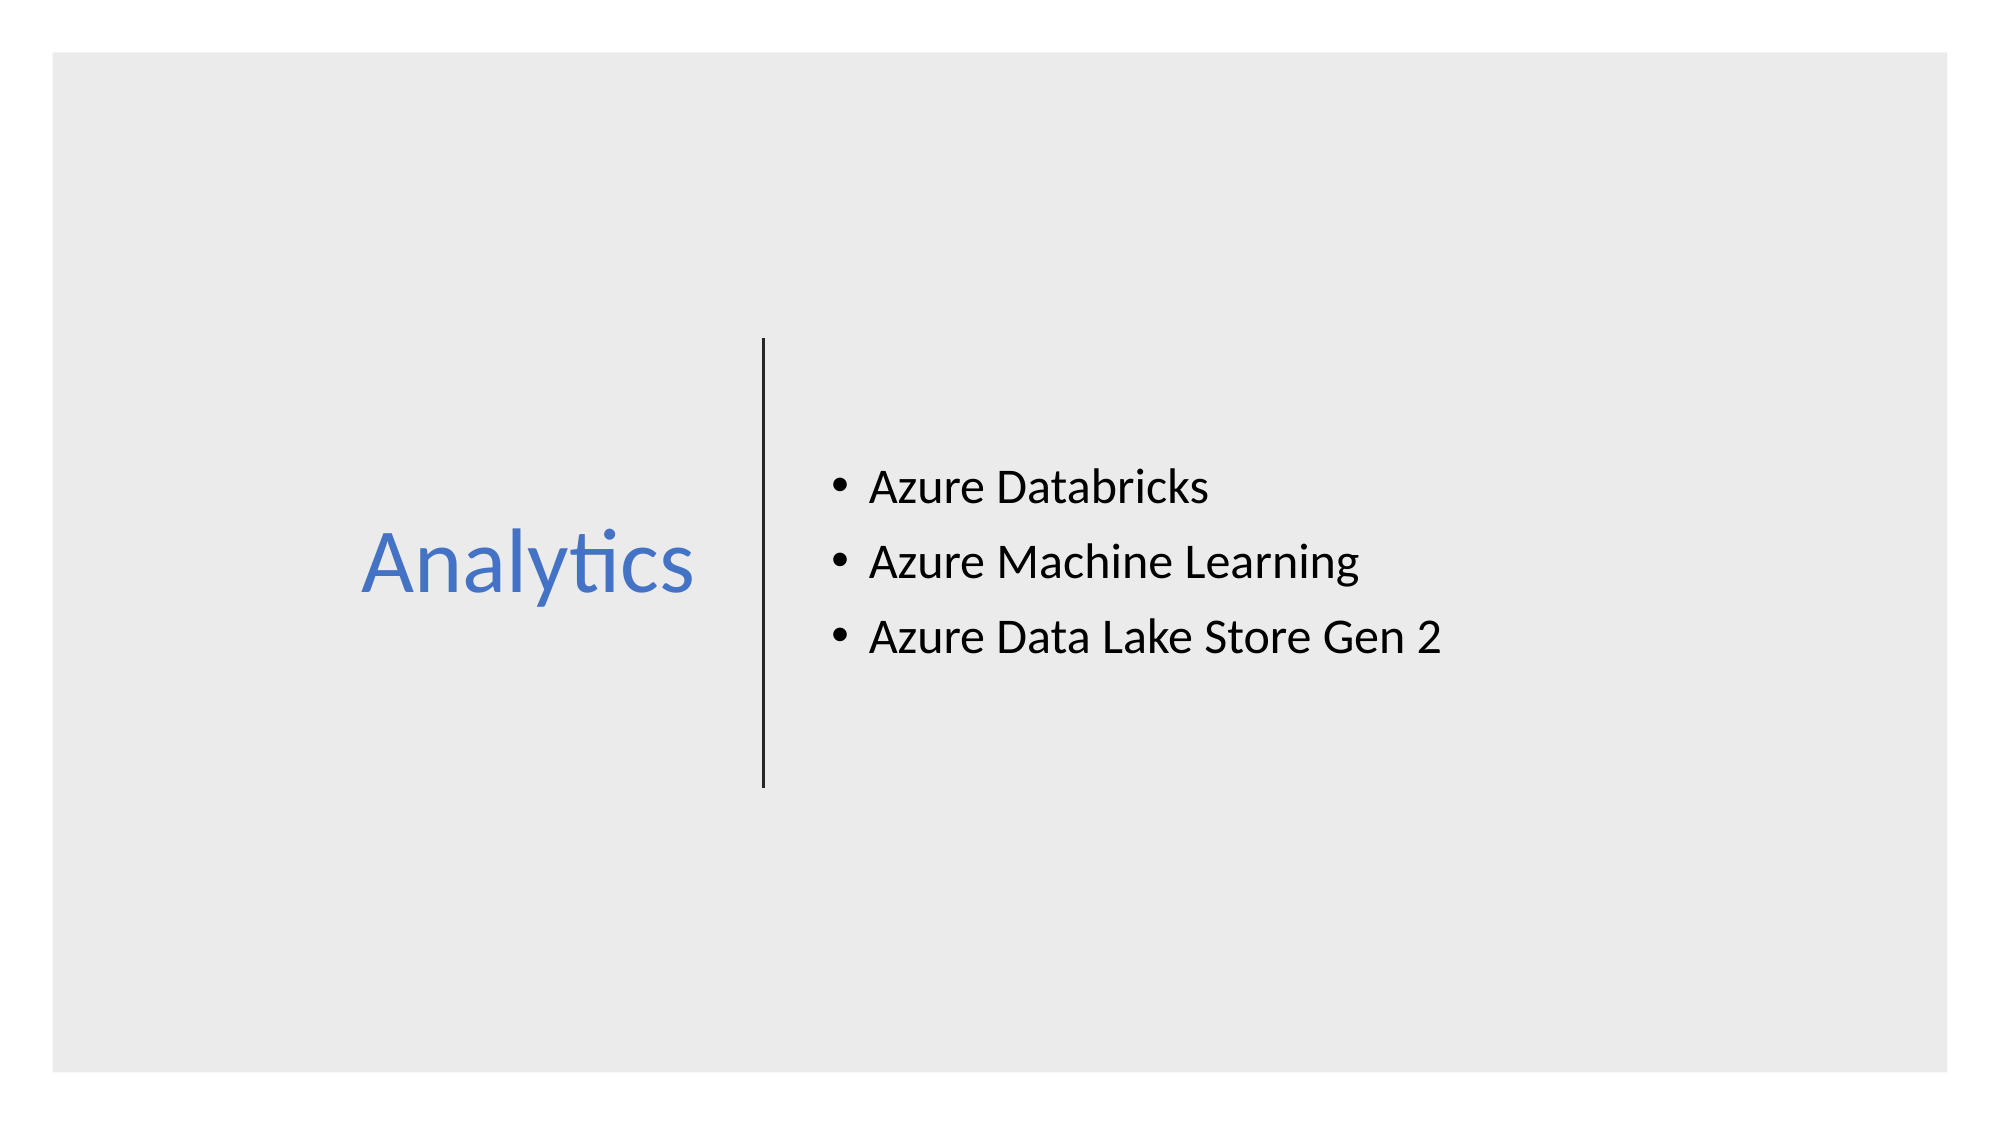

# Analytics
Azure Databricks
Azure Machine Learning
Azure Data Lake Store Gen 2